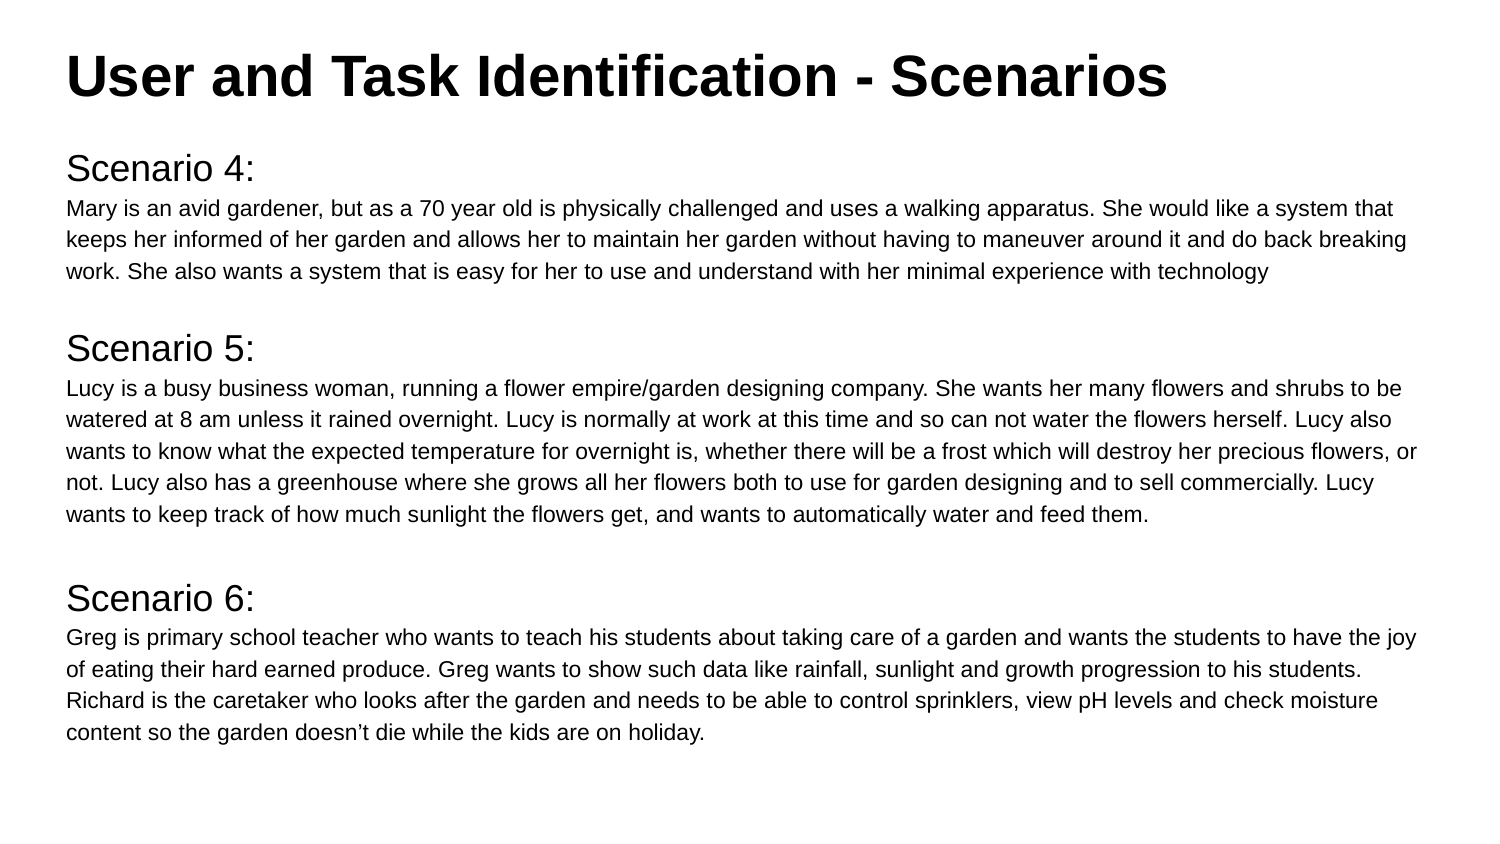

# User and Task Identification - Scenarios
Scenario 4:
Mary is an avid gardener, but as a 70 year old is physically challenged and uses a walking apparatus. She would like a system that keeps her informed of her garden and allows her to maintain her garden without having to maneuver around it and do back breaking work. She also wants a system that is easy for her to use and understand with her minimal experience with technology

Scenario 5:
Lucy is a busy business woman, running a flower empire/garden designing company. She wants her many flowers and shrubs to be watered at 8 am unless it rained overnight. Lucy is normally at work at this time and so can not water the flowers herself. Lucy also wants to know what the expected temperature for overnight is, whether there will be a frost which will destroy her precious flowers, or not. Lucy also has a greenhouse where she grows all her flowers both to use for garden designing and to sell commercially. Lucy wants to keep track of how much sunlight the flowers get, and wants to automatically water and feed them.

Scenario 6:
Greg is primary school teacher who wants to teach his students about taking care of a garden and wants the students to have the joy of eating their hard earned produce. Greg wants to show such data like rainfall, sunlight and growth progression to his students. Richard is the caretaker who looks after the garden and needs to be able to control sprinklers, view pH levels and check moisture content so the garden doesn’t die while the kids are on holiday.